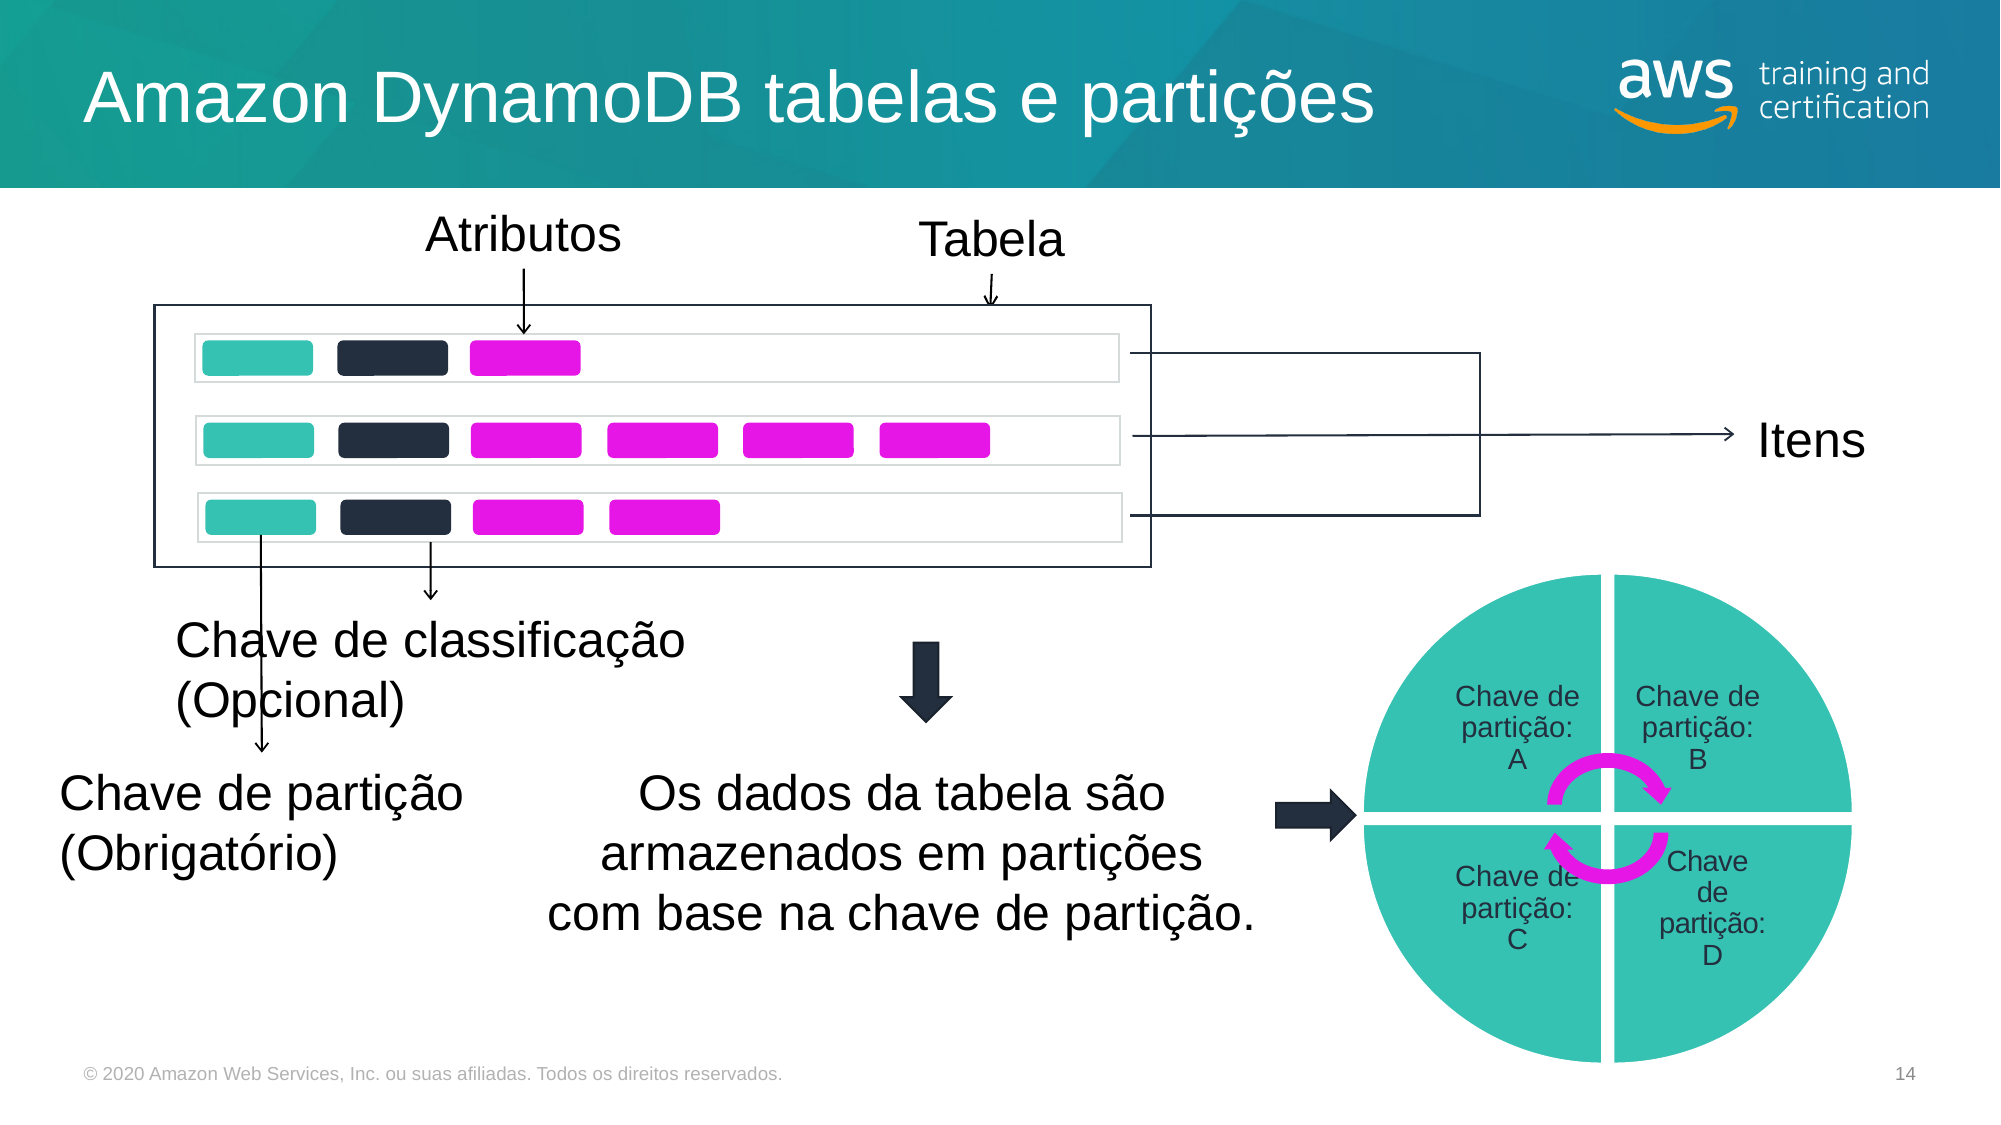

# Amazon DynamoDB tabelas e partições
Atributos
Tabela

Itens
Chave de partição: A
Chave de partição: B
Chave de partição: D
Chave de partição: C
Chave de classificação
(Opcional)

Chave de partição
(Obrigatório)
Os dados da tabela são armazenados em partições
com base na chave de partição.

© 2020 Amazon Web Services, Inc. ou suas afiliadas. Todos os direitos reservados.
14